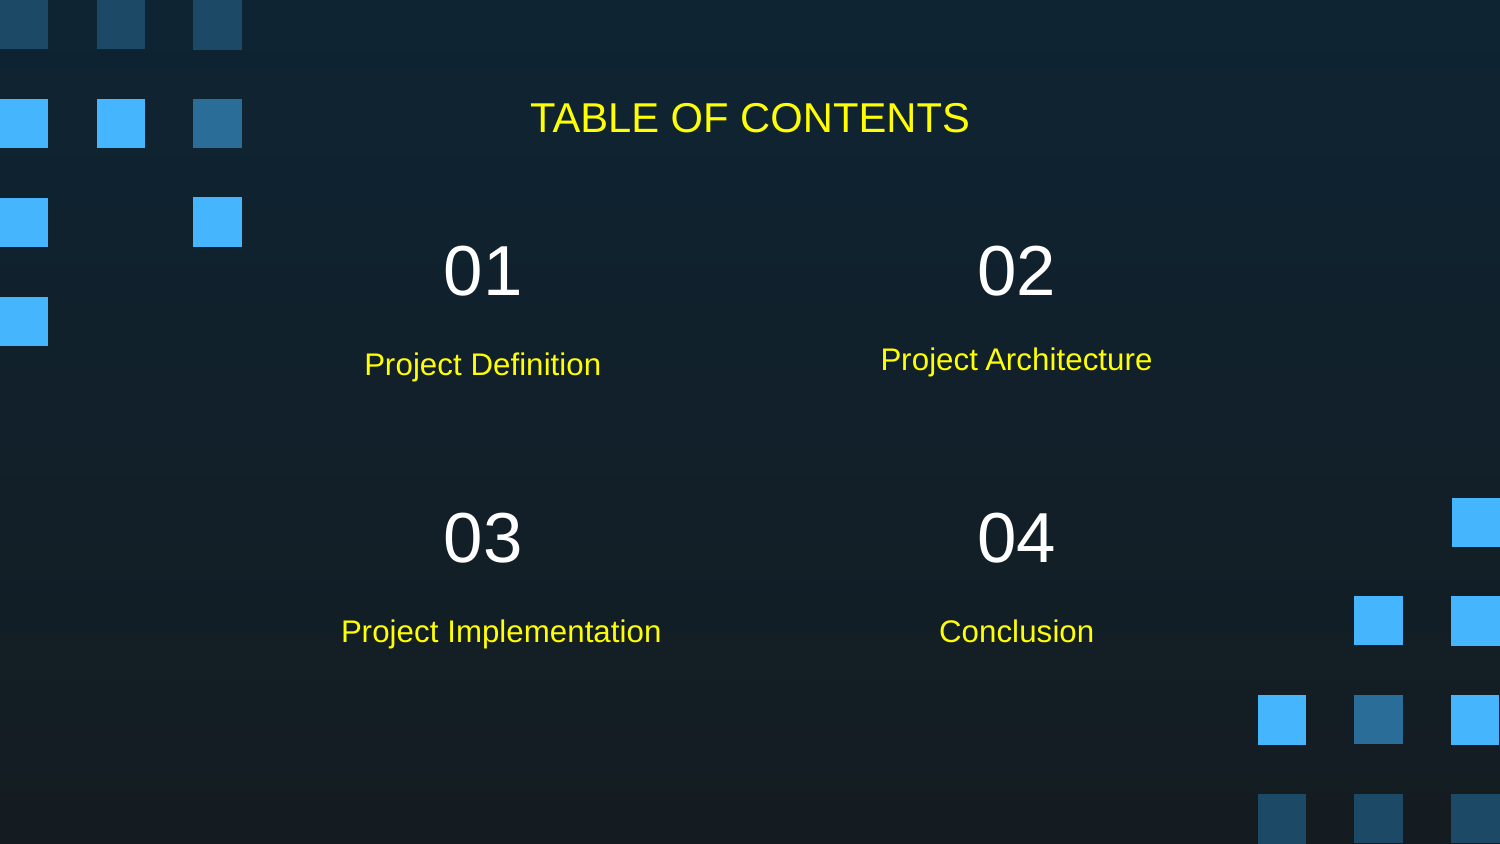

TABLE OF CONTENTS
# 01
02
Project Architecture
Project Definition

03
04
Project Implementation
Conclusion